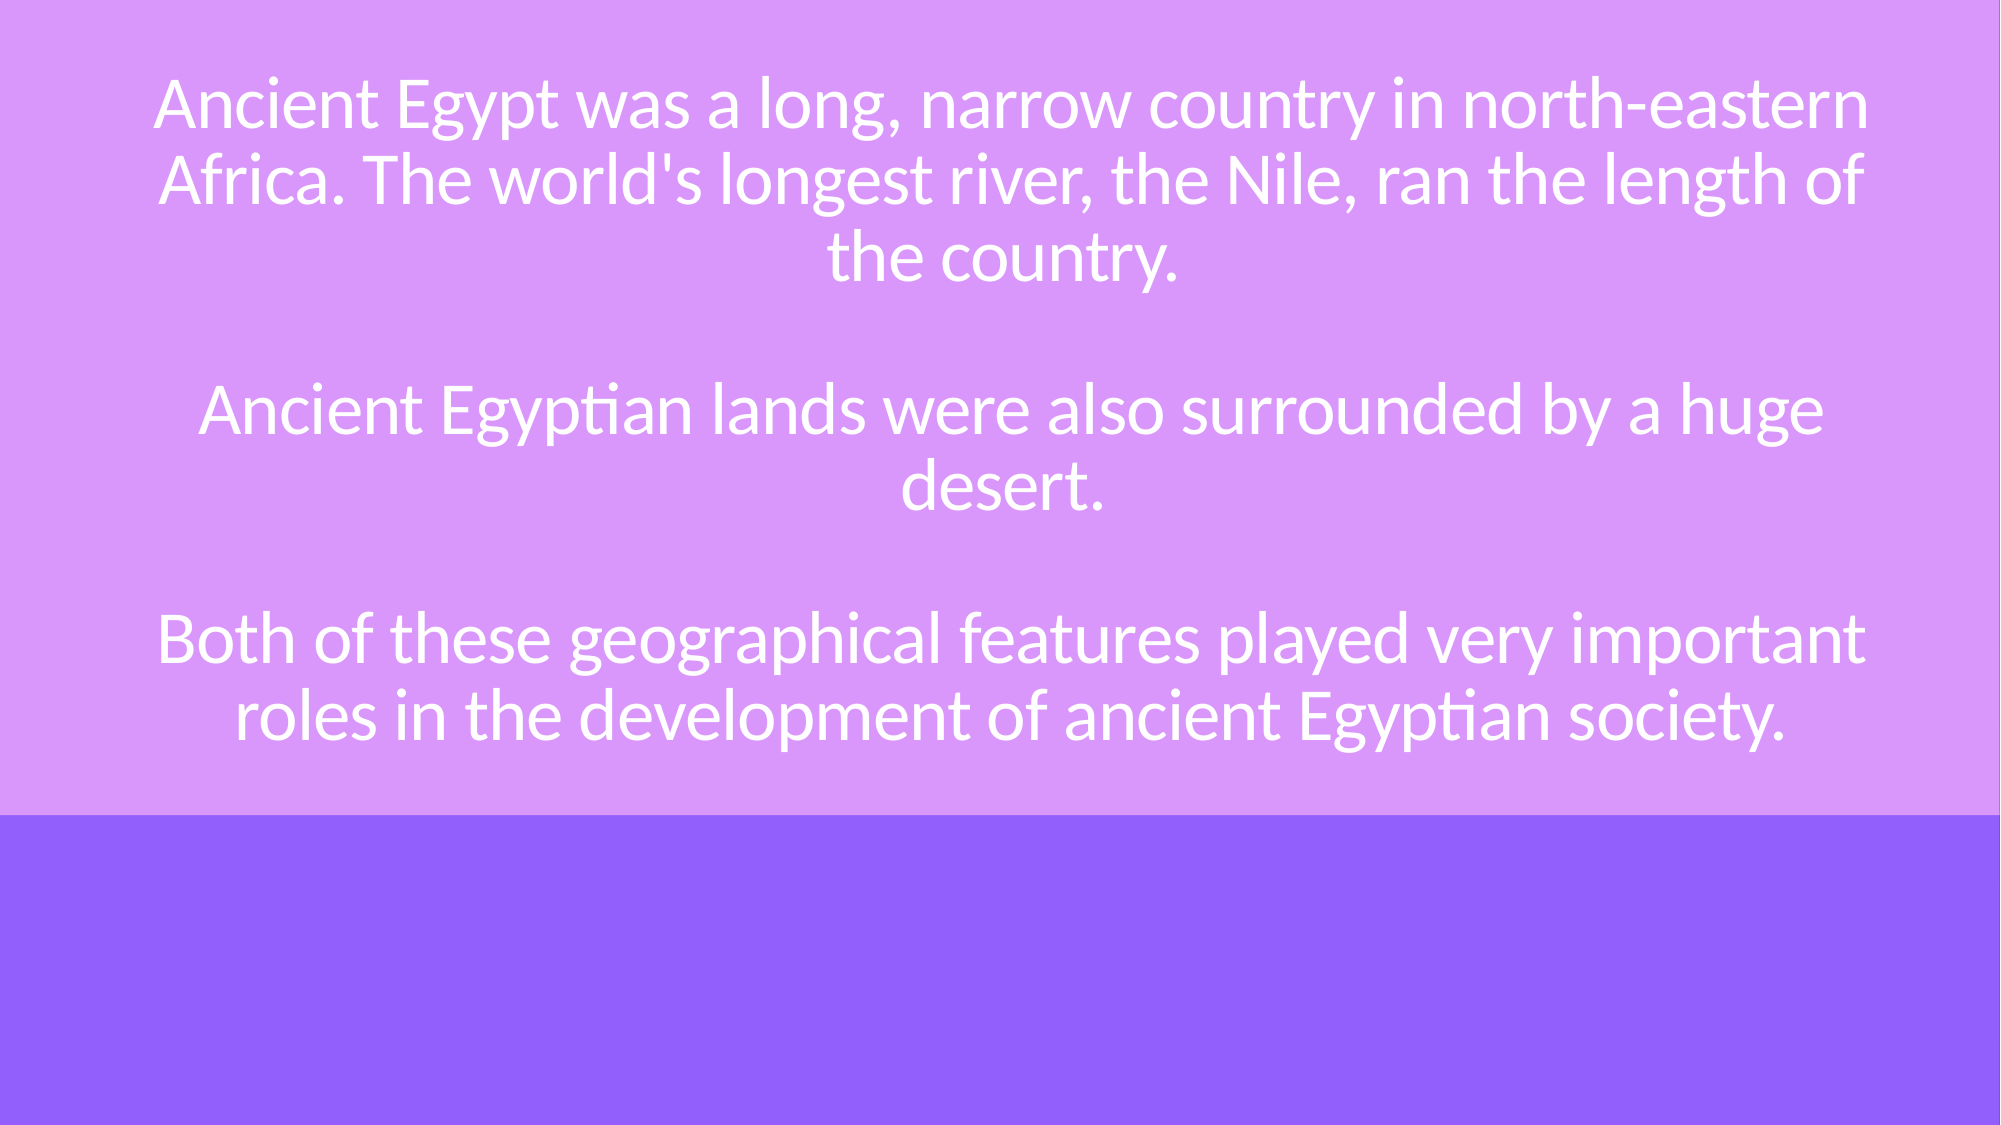

# Ancient Egypt was a long, narrow country in north-eastern Africa. The world's longest river, the Nile, ran the length of the country. Ancient Egyptian lands were also surrounded by a huge desert. Both of these geographical features played very important roles in the development of ancient Egyptian society.